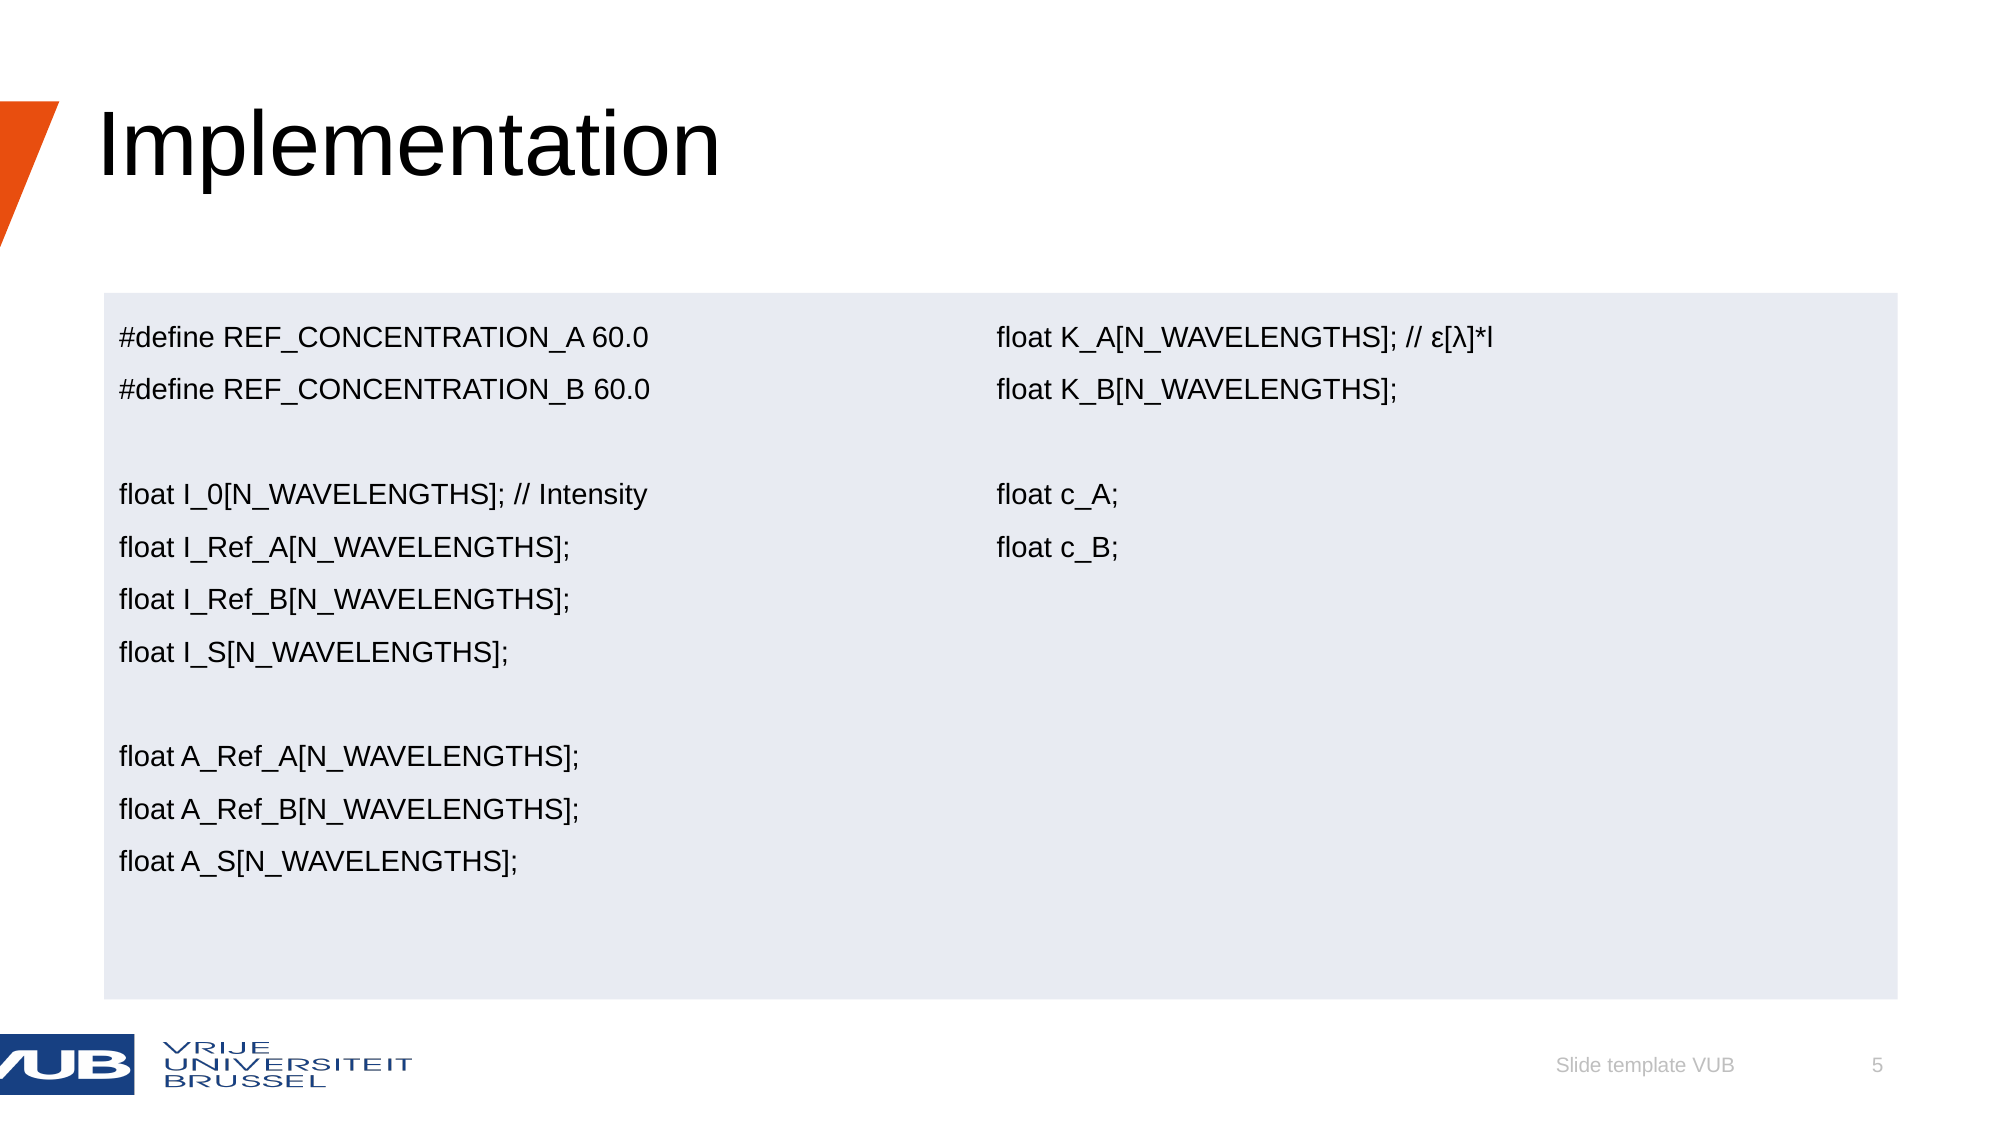

# Implementation
#define REF_CONCENTRATION_A 60.0
#define REF_CONCENTRATION_B 60.0

float I_0[N_WAVELENGTHS]; // Intensity
float I_Ref_A[N_WAVELENGTHS];
float I_Ref_B[N_WAVELENGTHS];
float I_S[N_WAVELENGTHS];

float A_Ref_A[N_WAVELENGTHS];
float A_Ref_B[N_WAVELENGTHS];
float A_S[N_WAVELENGTHS];

float K_A[N_WAVELENGTHS]; // ε[λ]*l
float K_B[N_WAVELENGTHS];

float c_A;
float c_B;
06/09/2024
Slide template VUB
5